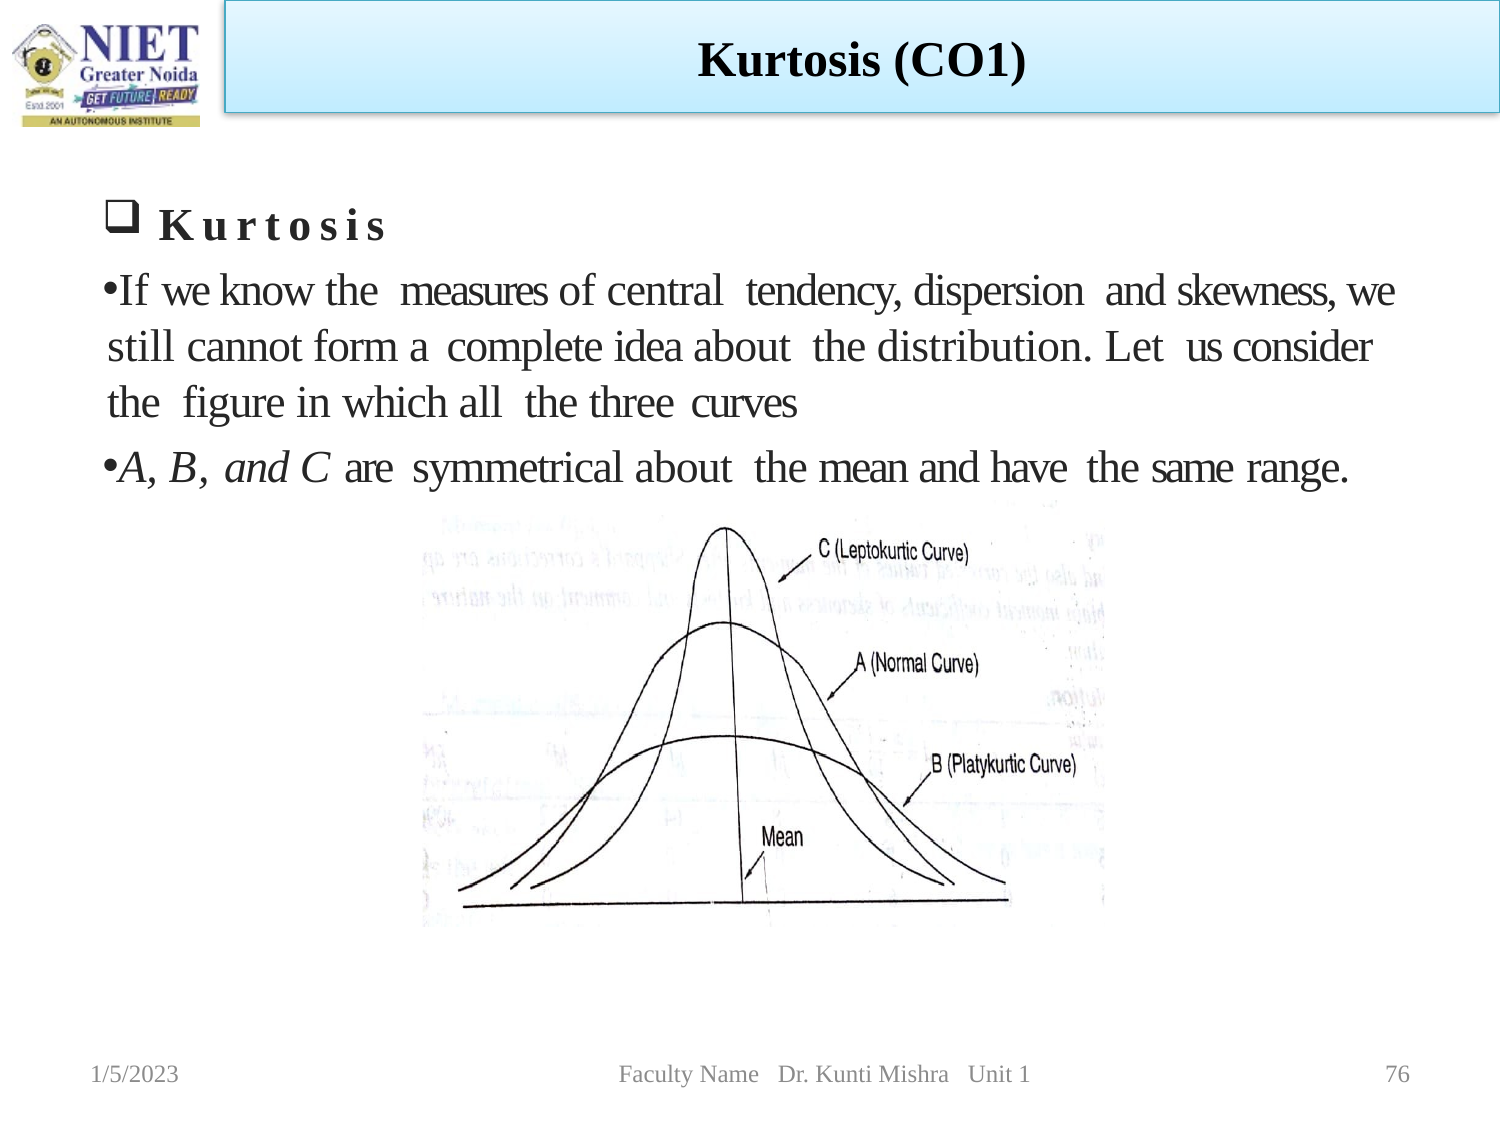

Kurtosis (CO1)
Kurtosis
If we know the  measures of central  tendency, dispersion  and skewness, we  still cannot form a  complete idea about  the distribution. Let  us consider the  figure in which all  the three curves
A, B, and C are  symmetrical about  the mean and have  the same range.

1/5/2023
Faculty Name   Dr. Kunti Mishra   Unit 1
76